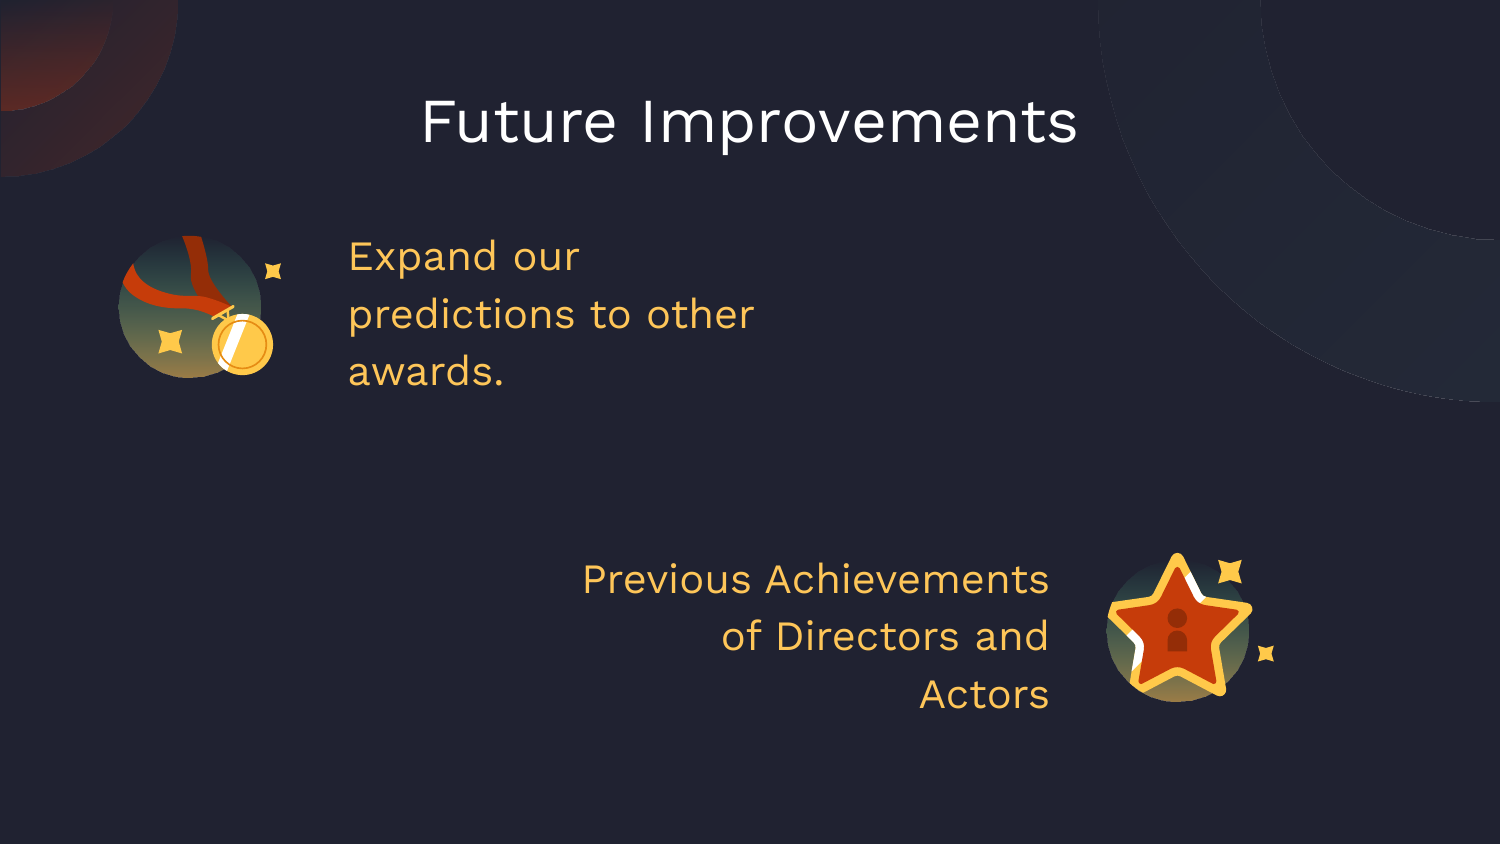

Future Improvements
Expand our predictions to other awards.

Previous Achievements of Directors and Actors